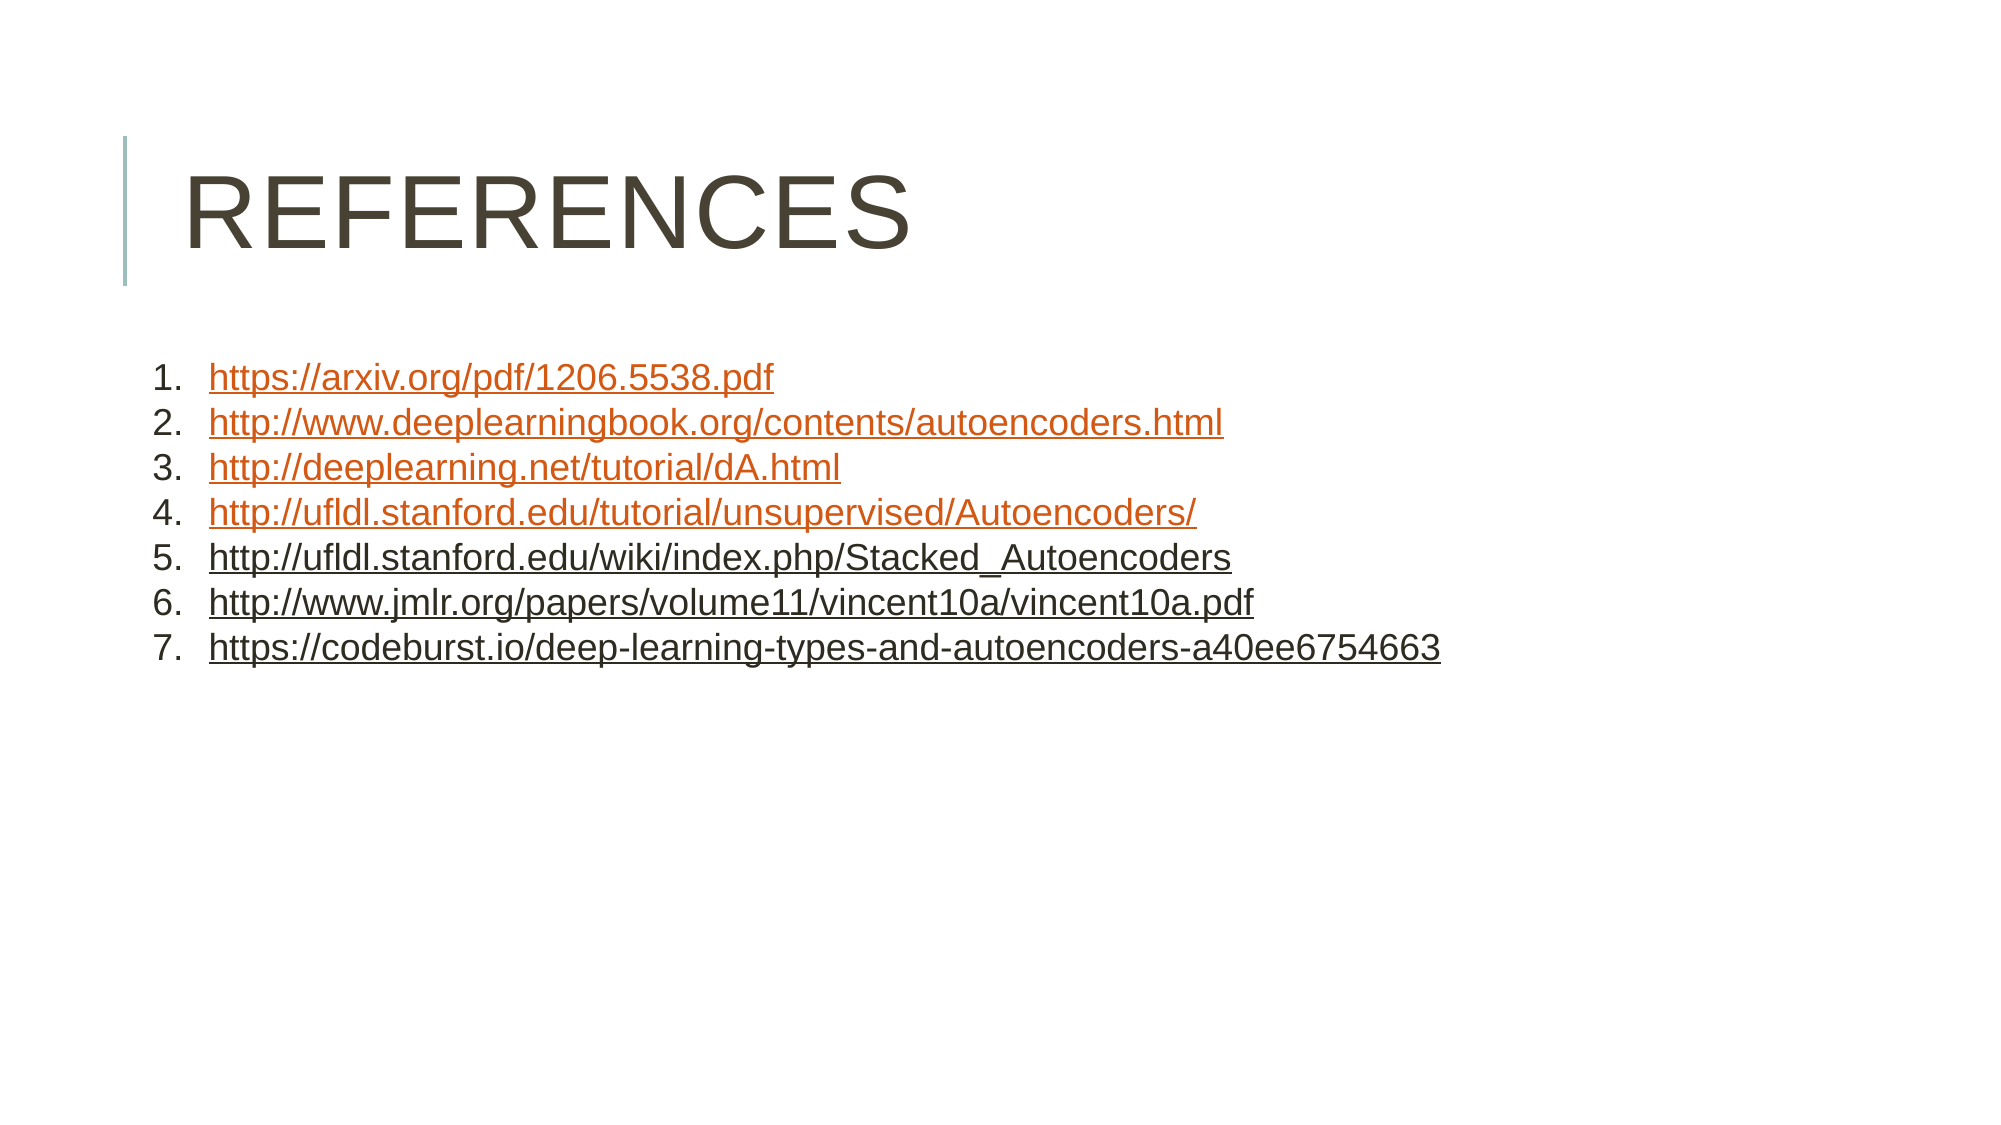

# References
https://arxiv.org/pdf/1206.5538.pdf
http://www.deeplearningbook.org/contents/autoencoders.html
http://deeplearning.net/tutorial/dA.html
http://ufldl.stanford.edu/tutorial/unsupervised/Autoencoders/
http://ufldl.stanford.edu/wiki/index.php/Stacked_Autoencoders
http://www.jmlr.org/papers/volume11/vincent10a/vincent10a.pdf
https://codeburst.io/deep-learning-types-and-autoencoders-a40ee6754663